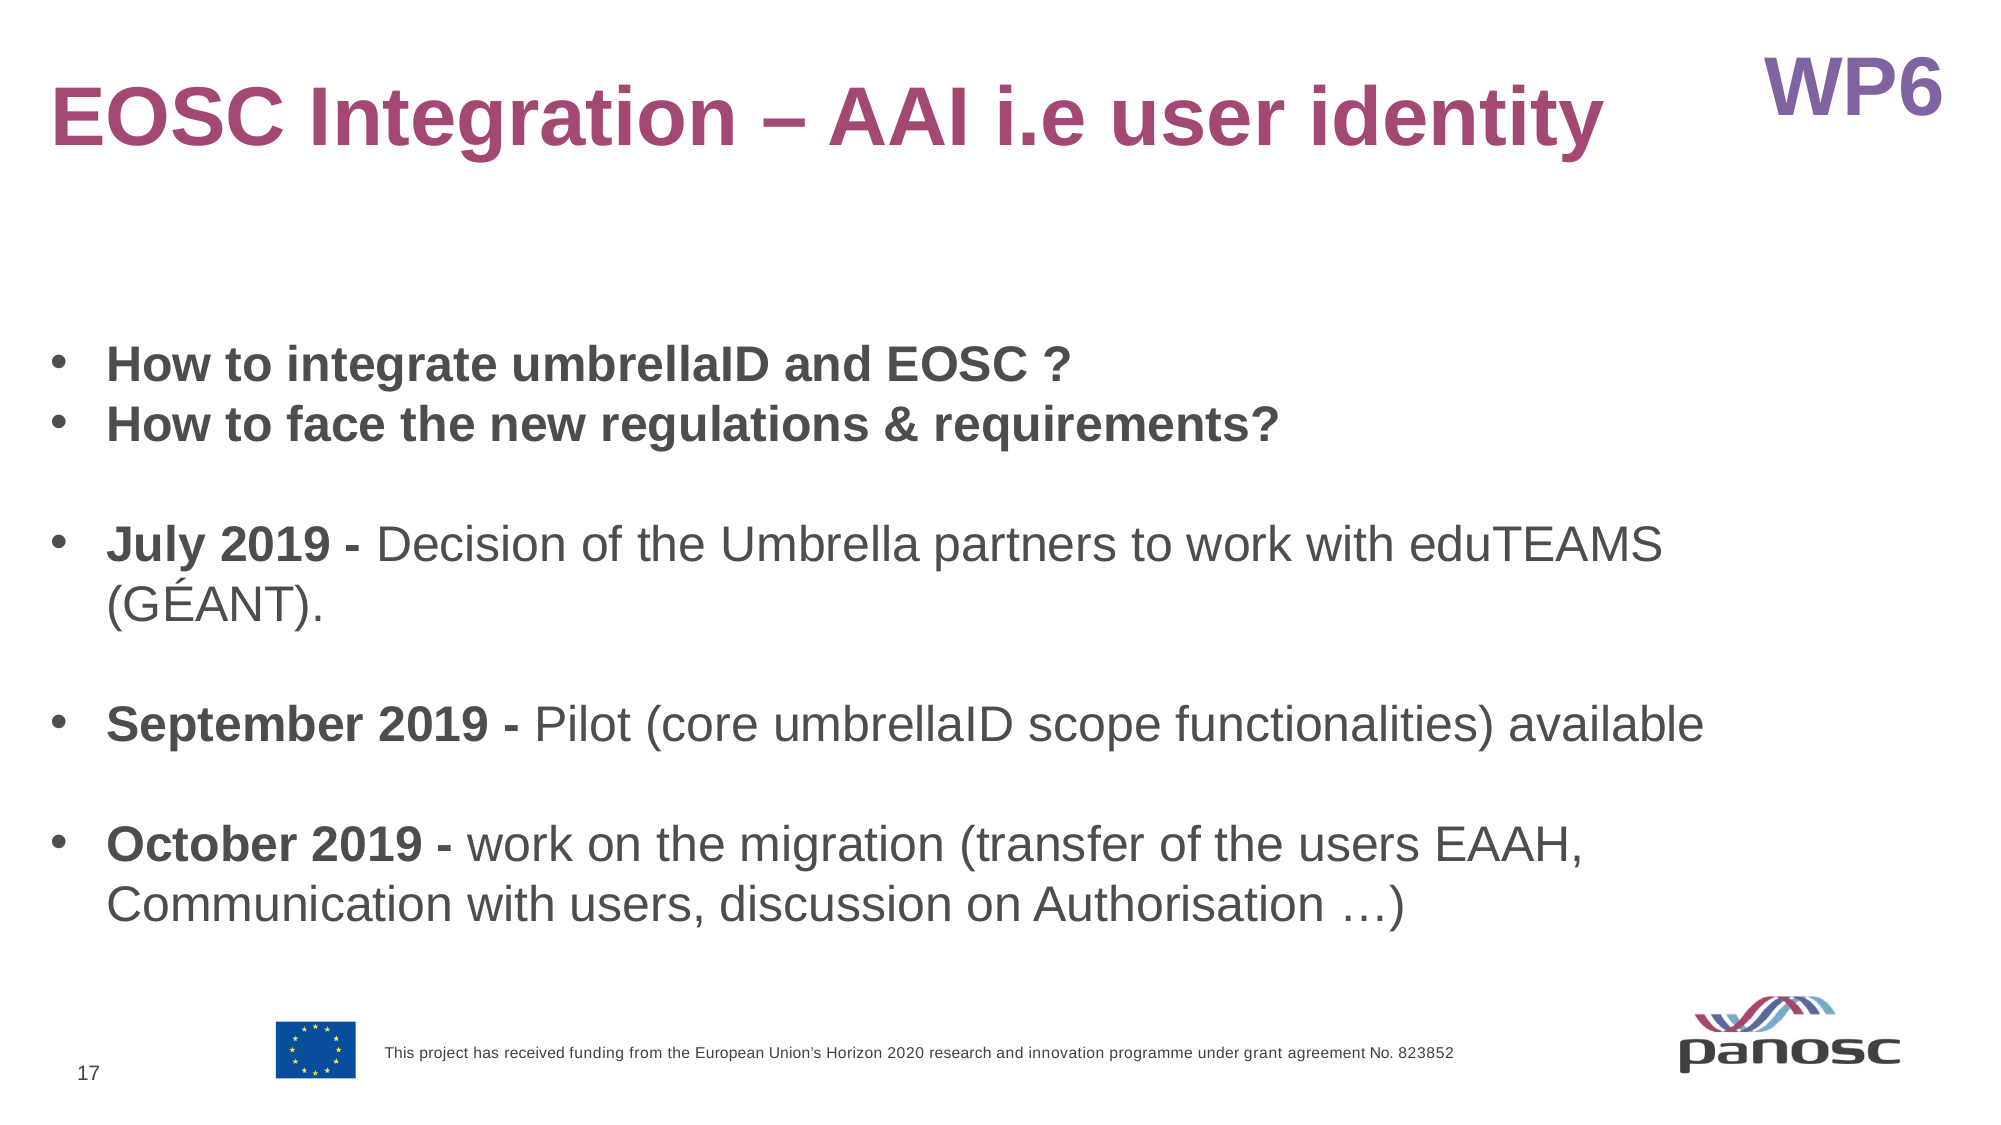

WP6
EOSC Integration – AAI i.e user identity

How to integrate umbrellaID and EOSC ?
How to face the new regulations & requirements?

July 2019 - Decision of the Umbrella partners to work with eduTEAMS (GÉANT).

September 2019 - Pilot (core umbrellaID scope functionalities) available

October 2019 - work on the migration (transfer of the users EAAH, Communication with users, discussion on Authorisation …)

This project has received funding from the European Union’s Horizon 2020 research and innovation programme under grant agreement No. 823852